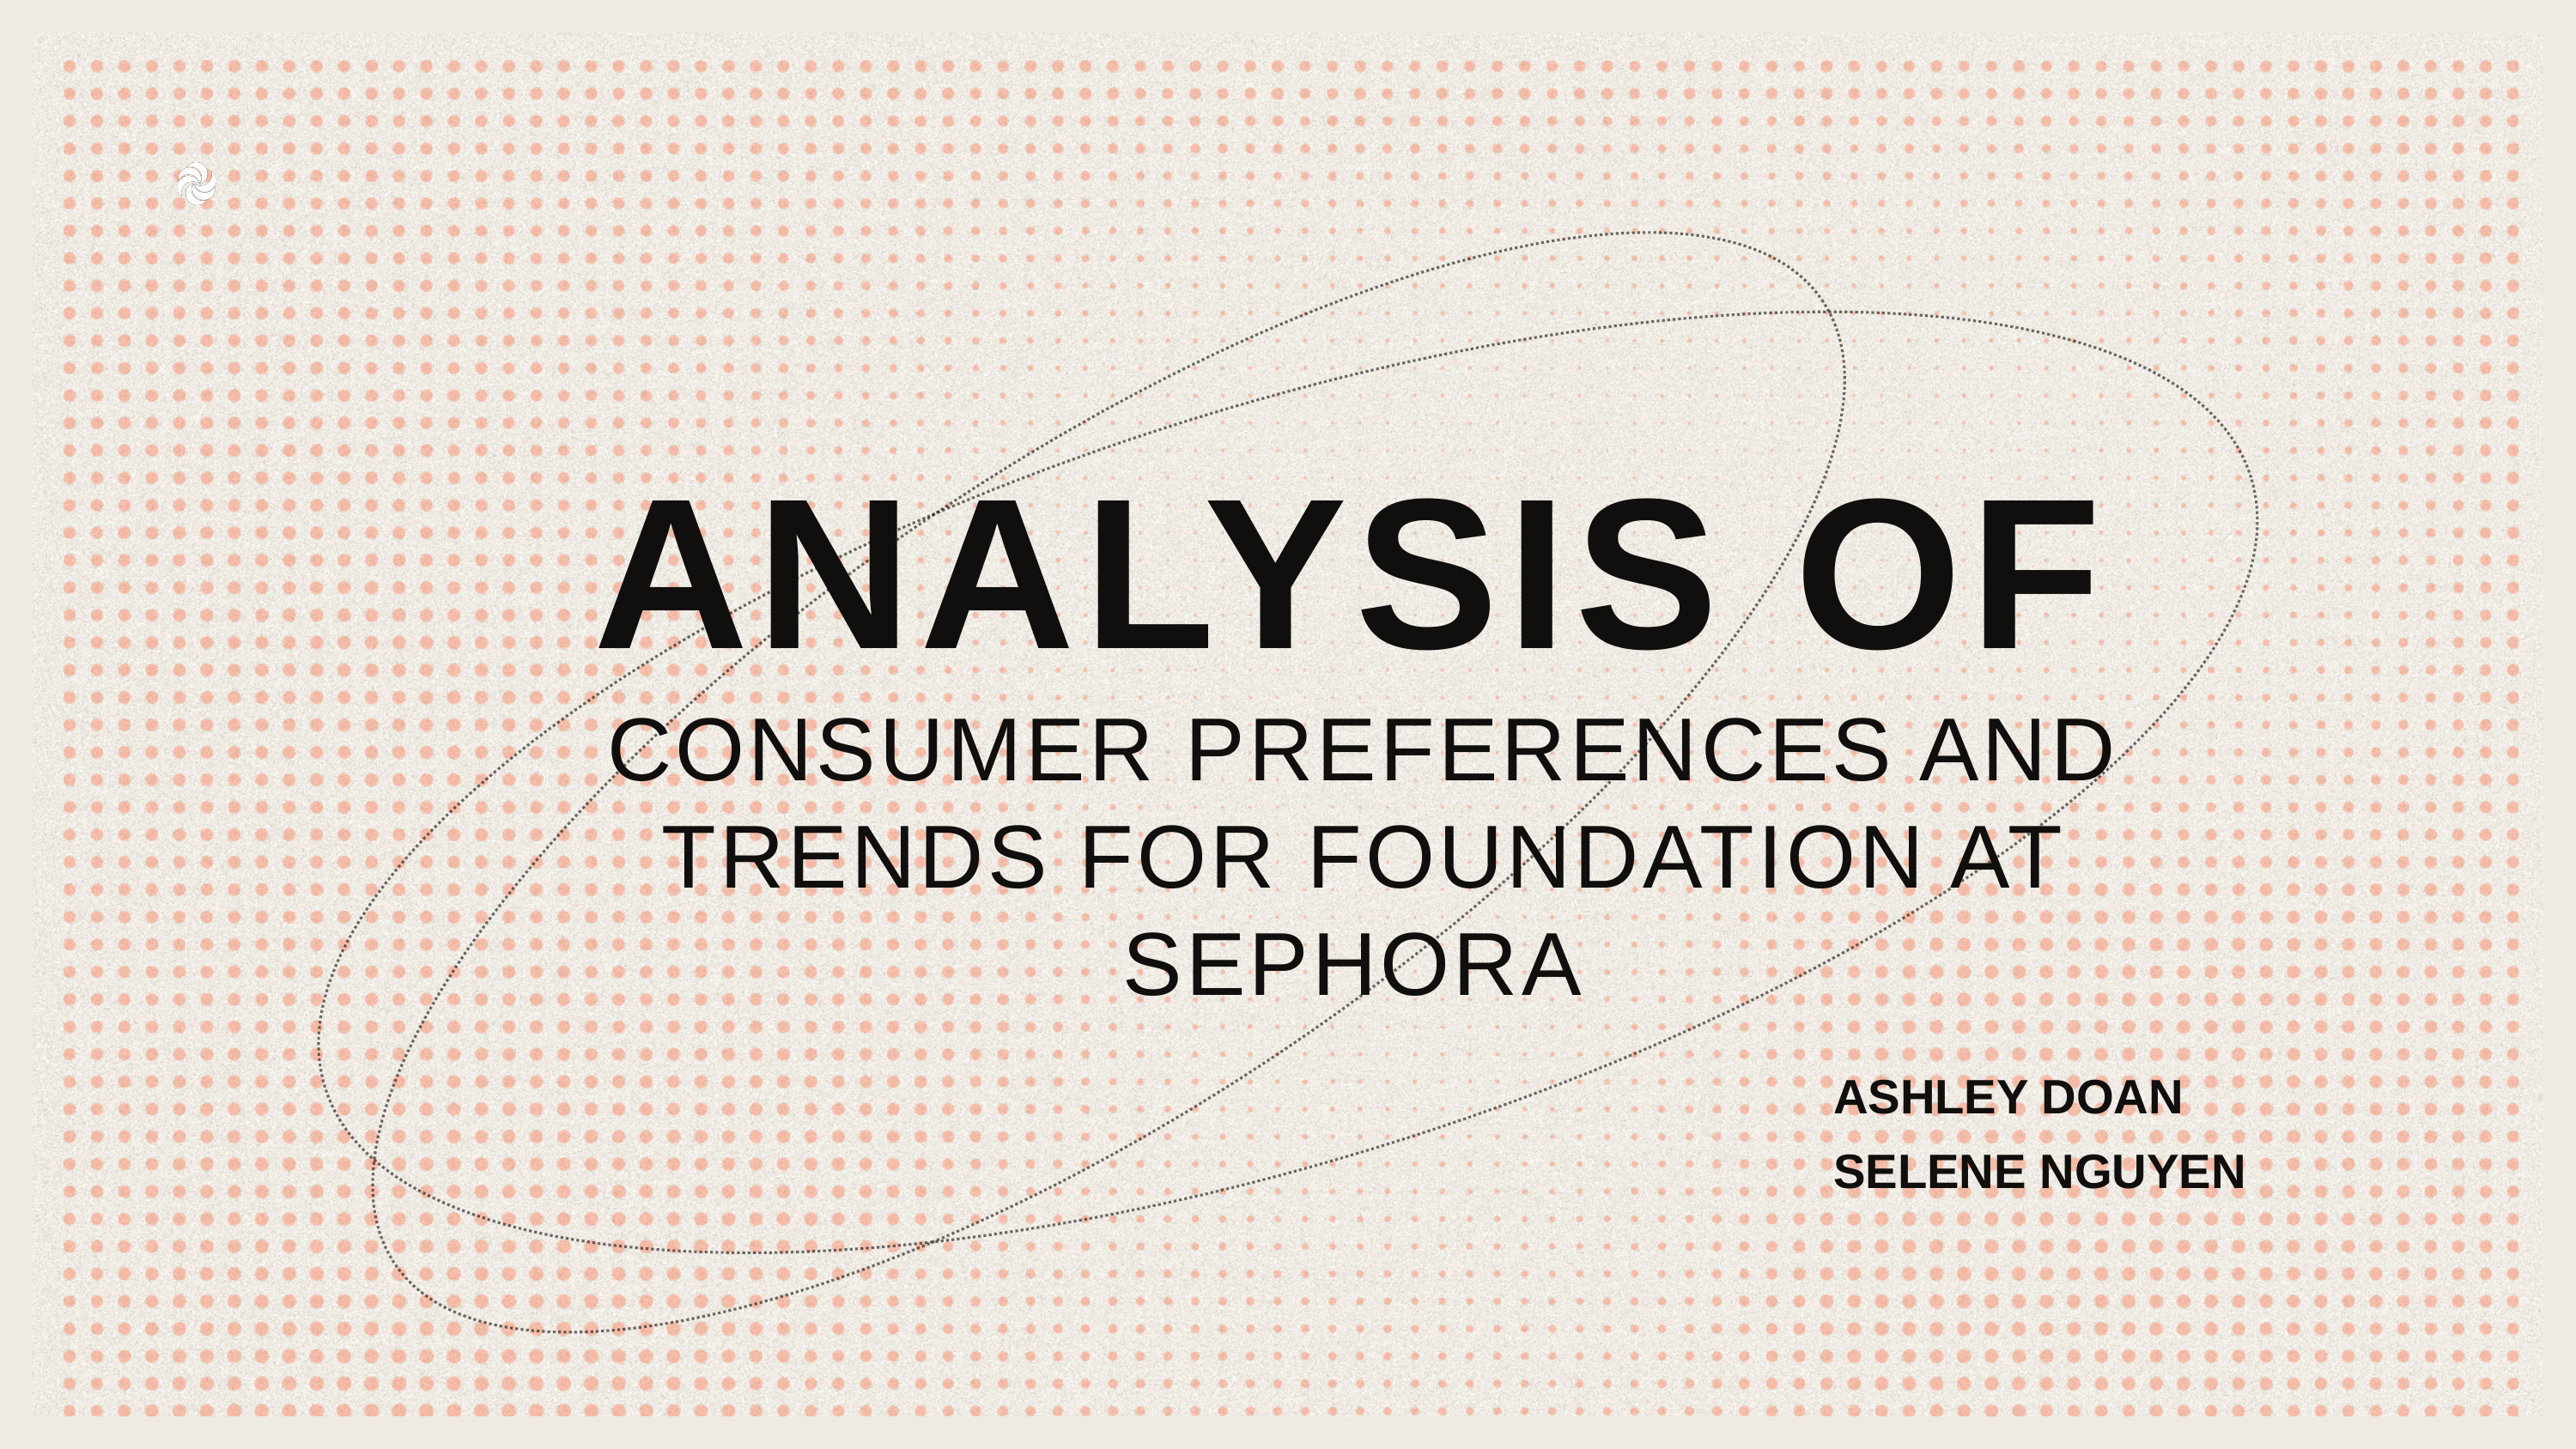

ANALYSIS OF

CONSUMER PREFERENCES AND TRENDS FOR FOUNDATION AT SEPHORA
ASHLEY DOAN
SELENE NGUYEN